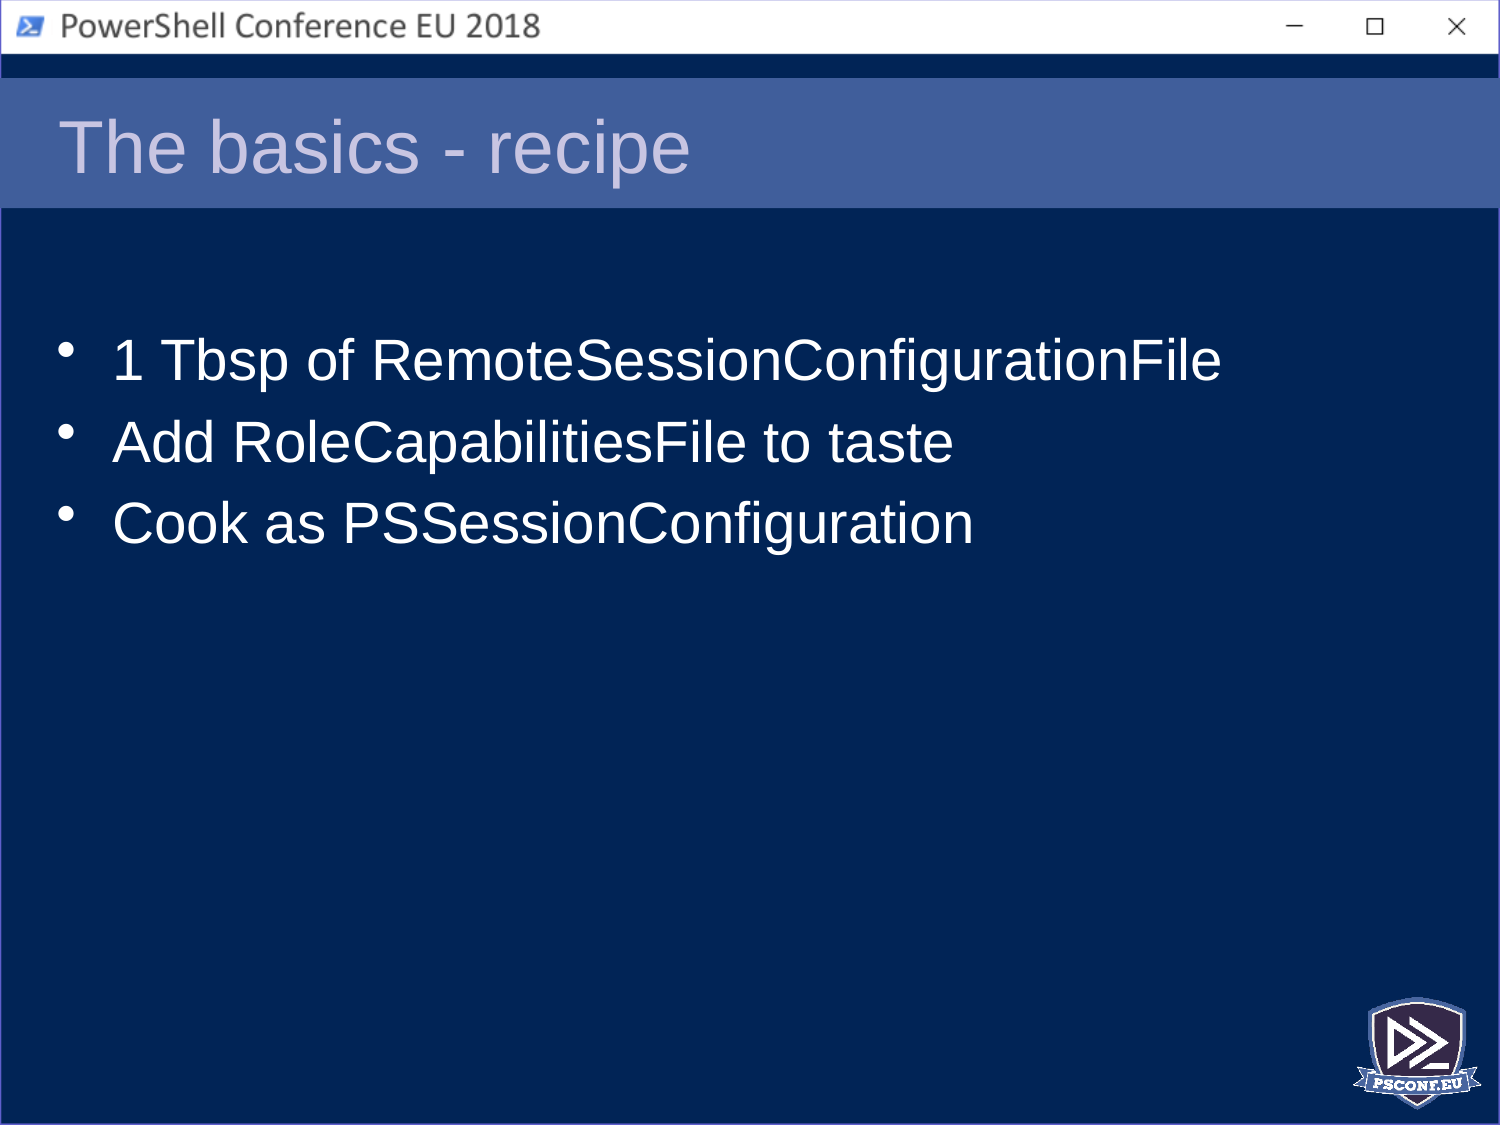

# The basics - recipe
1 Tbsp of RemoteSessionConfigurationFile
Add RoleCapabilitiesFile to taste
Cook as PSSessionConfiguration